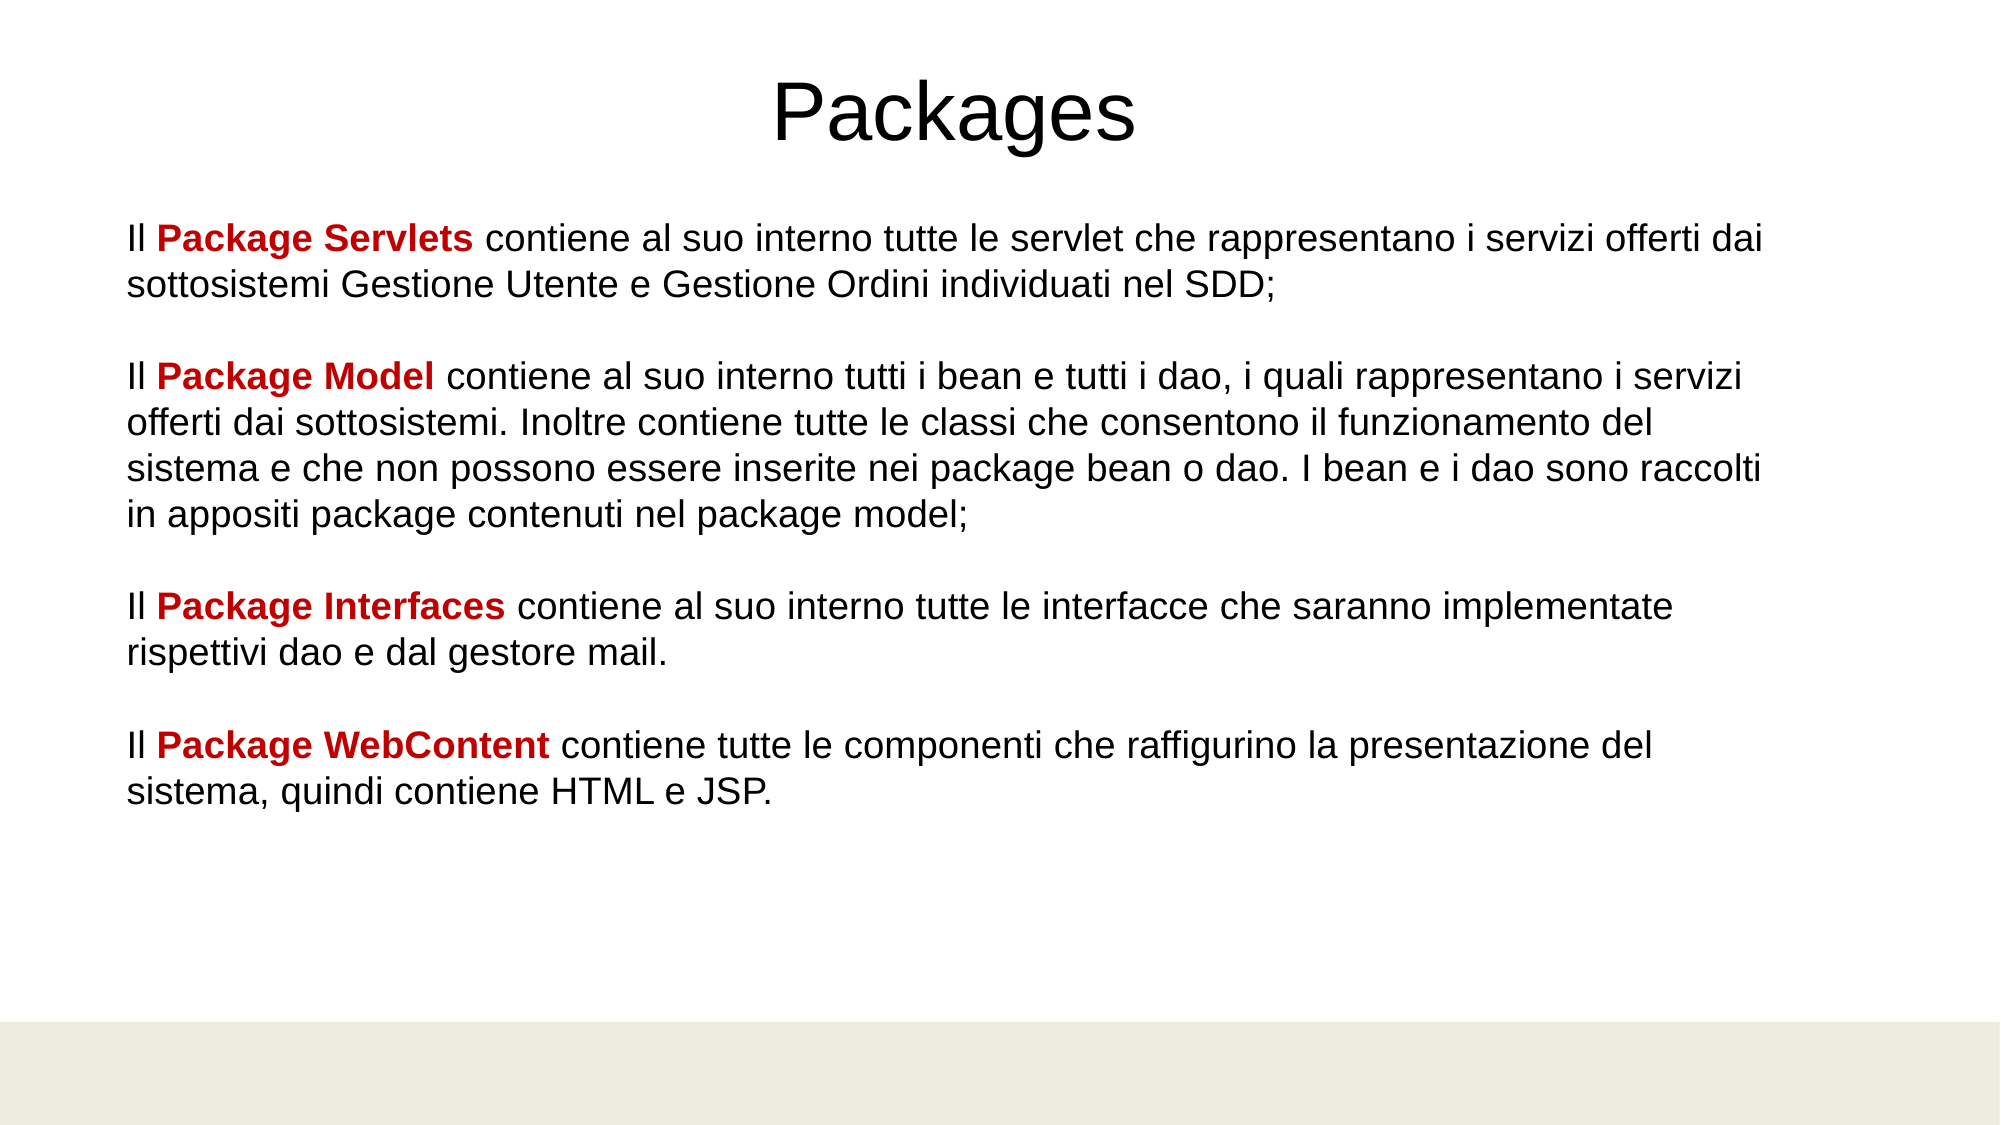

Packages
# Il Package Servlets contiene al suo interno tutte le servlet che rappresentano i servizi offerti dai sottosistemi Gestione Utente e Gestione Ordini individuati nel SDD;   Il Package Model contiene al suo interno tutti i bean e tutti i dao, i quali rappresentano i servizi offerti dai sottosistemi. Inoltre contiene tutte le classi che consentono il funzionamento del sistema e che non possono essere inserite nei package bean o dao. I bean e i dao sono raccolti in appositi package contenuti nel package model;   Il Package Interfaces contiene al suo interno tutte le interfacce che saranno implementate rispettivi dao e dal gestore mail.   Il Package WebContent contiene tutte le componenti che raffigurino la presentazione del sistema, quindi contiene HTML e JSP.